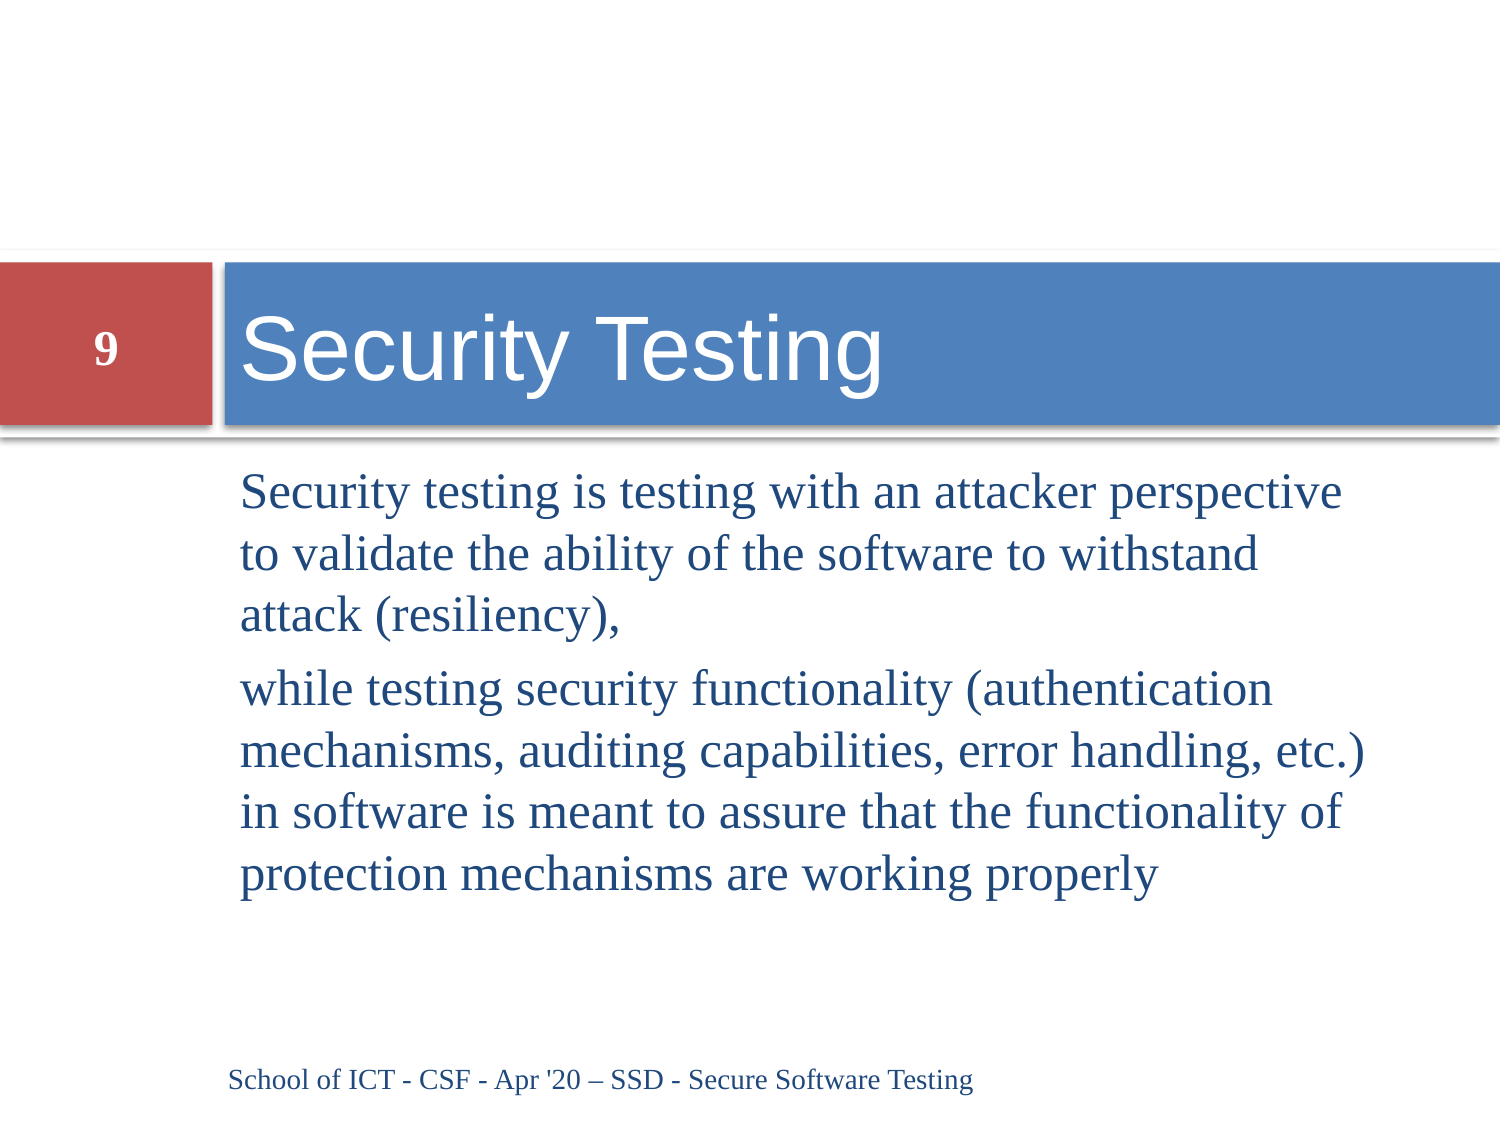

# Security Testing
9
Security testing is testing with an attacker perspective to validate the ability of the software to withstand attack (resiliency),
while testing security functionality (authentication mechanisms, auditing capabilities, error handling, etc.) in software is meant to assure that the functionality of protection mechanisms are working properly
School of ICT - CSF - Apr '20 – SSD - Secure Software Testing